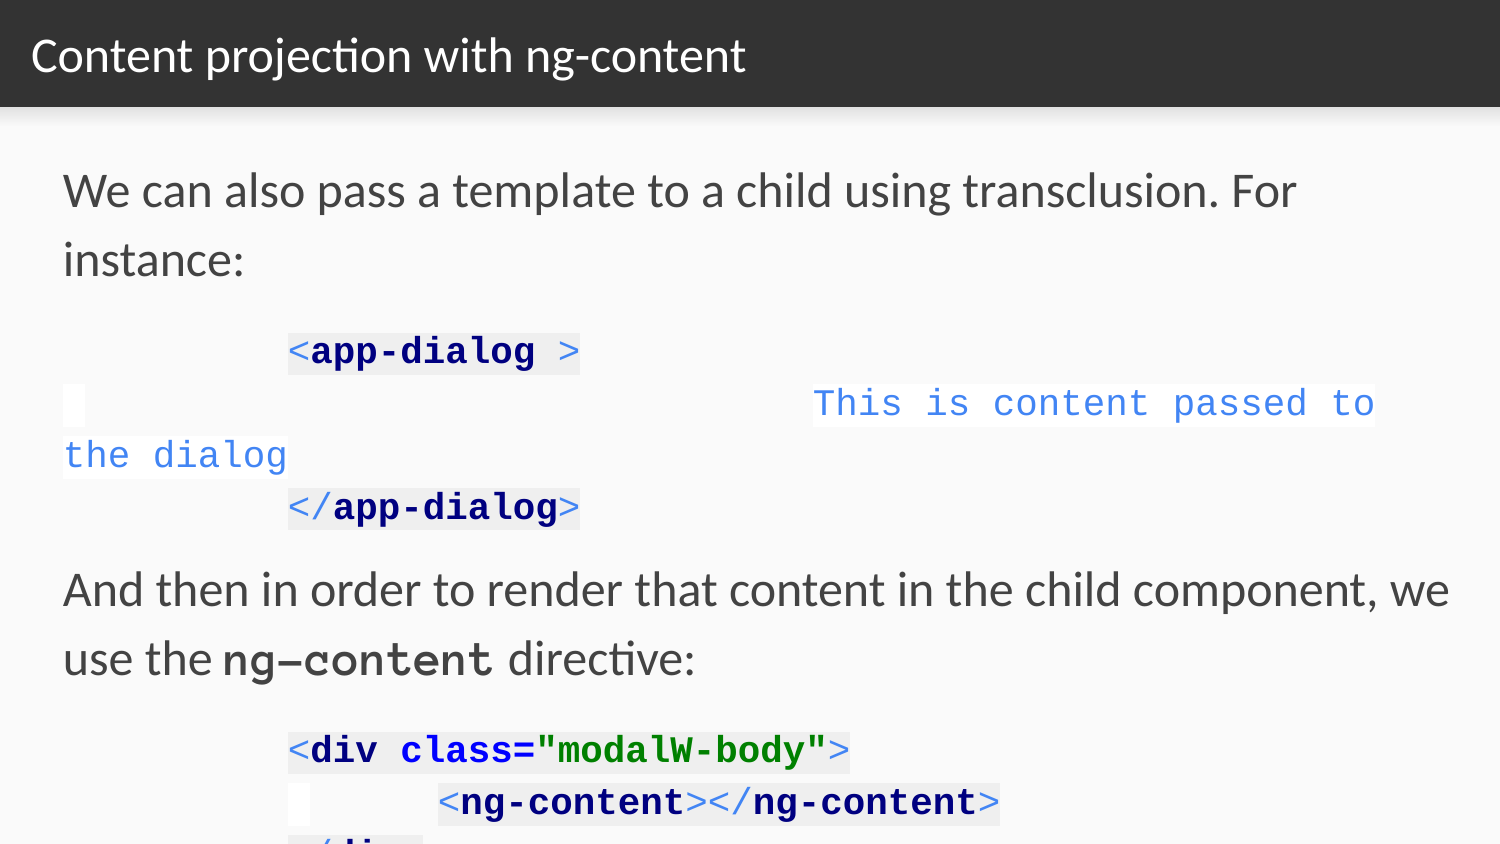

# Content projection with ng-content
We can also pass a template to a child using transclusion. For instance:
<app-dialog >
 					This is content passed to the dialog
</app-dialog>
And then in order to render that content in the child component, we use the ng-content directive:
<div class="modalW-body">
 	<ng-content></ng-content>
</div>